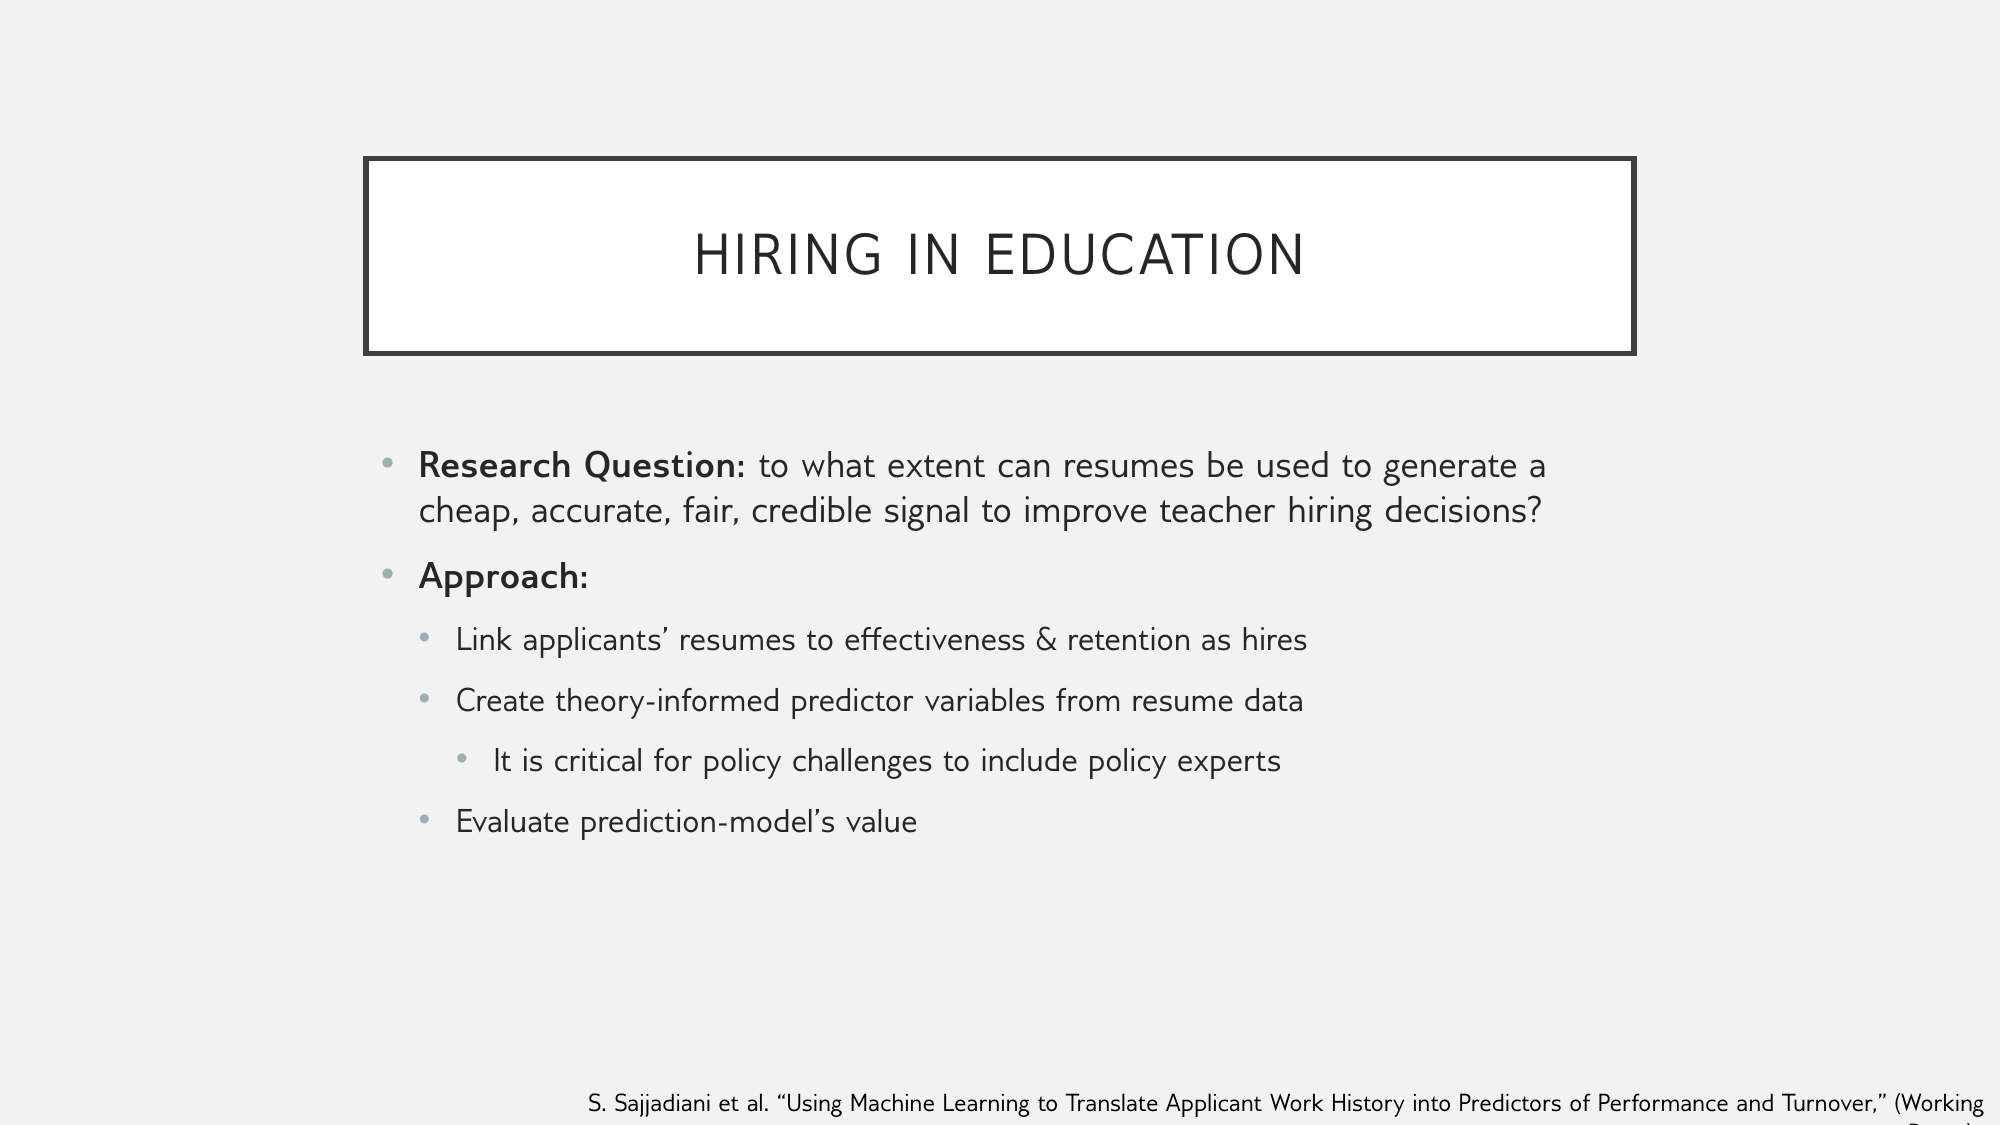

# Hiring in Education
Research Question: to what extent can resumes be used to generate a cheap, accurate, fair, credible signal to improve teacher hiring decisions?
Approach:
Link applicants’ resumes to effectiveness & retention as hires
Create theory-informed predictor variables from resume data
It is critical for policy challenges to include policy experts
Evaluate prediction-model’s value
S. Sajjadiani et al. “Using Machine Learning to Translate Applicant Work History into Predictors of Performance and Turnover,” (Working Paper).